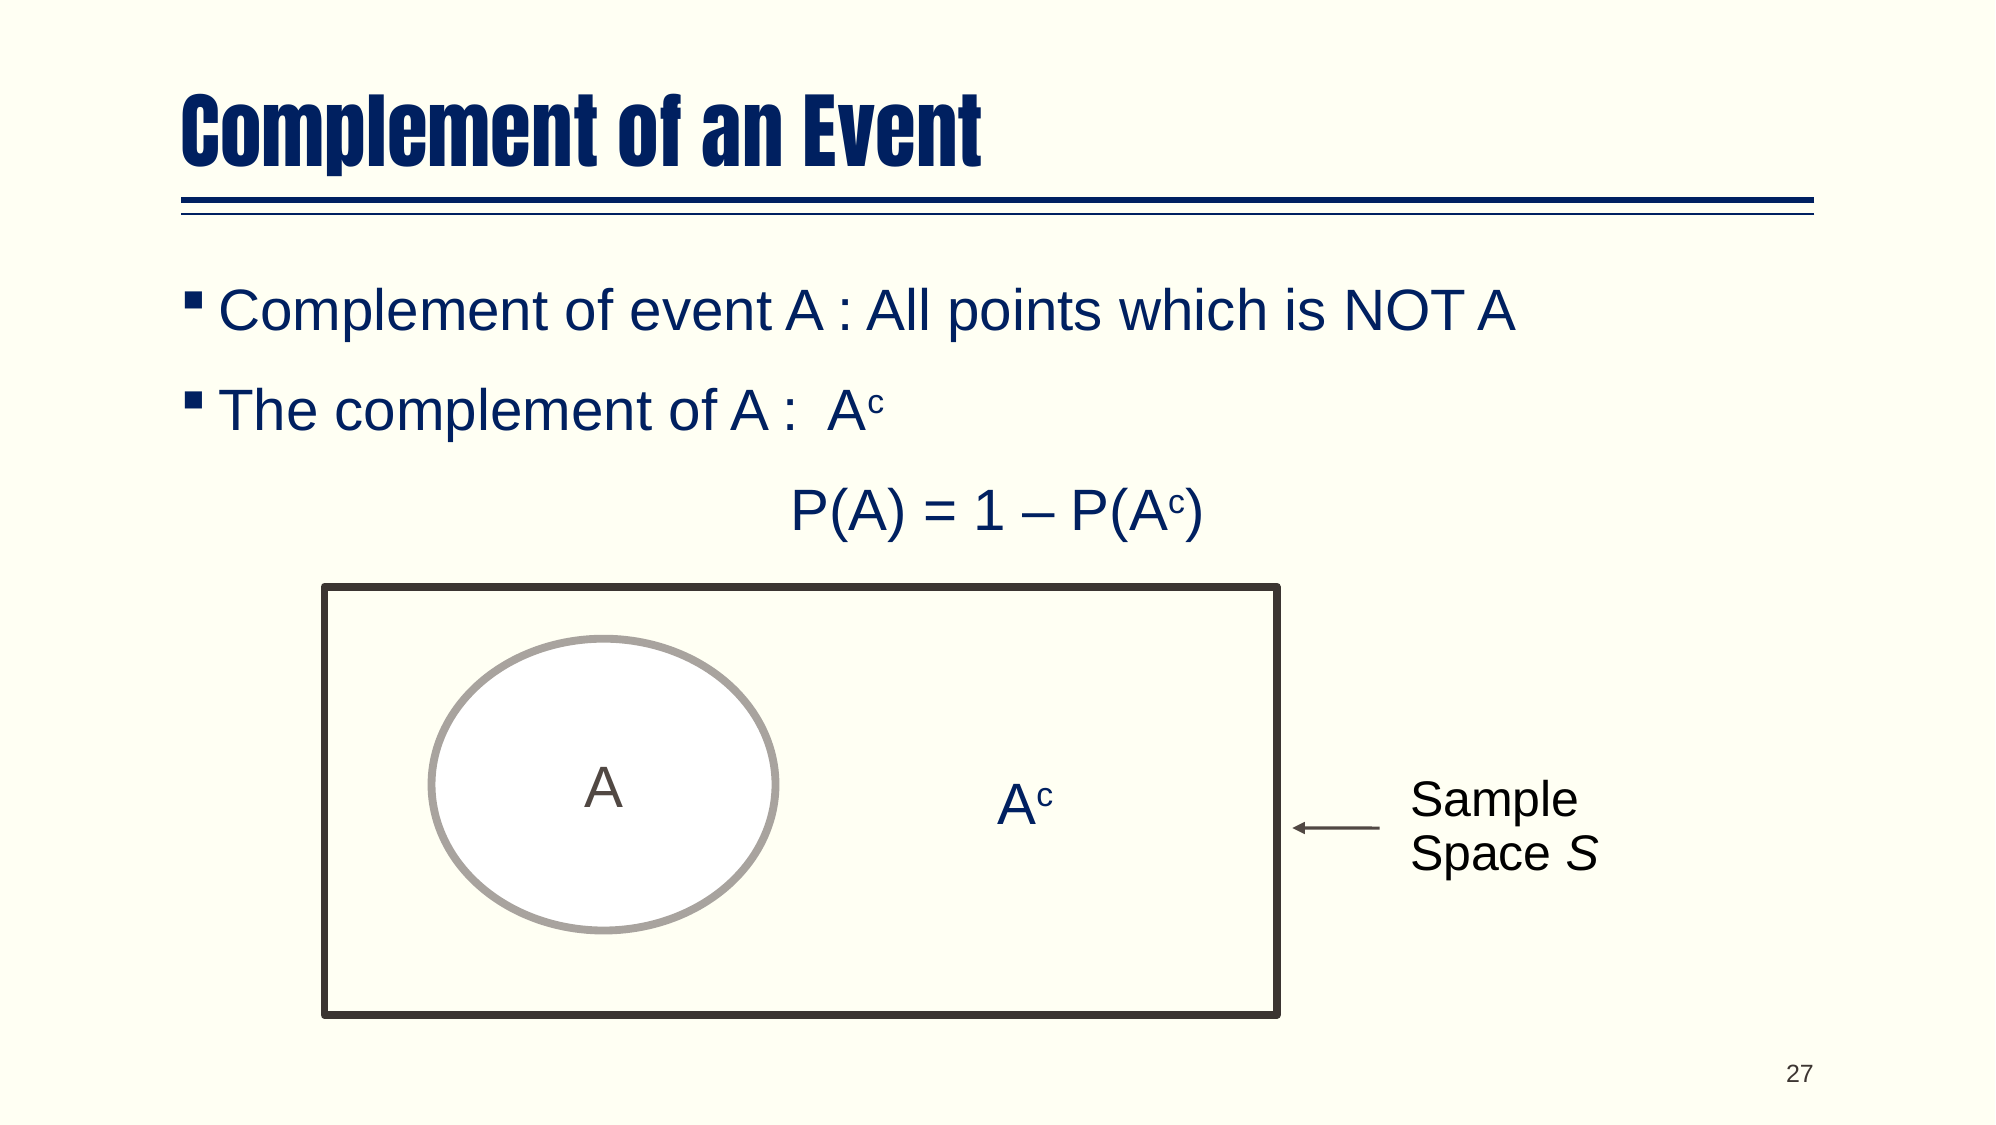

# Complement of an Event
Complement of event A : All points which is NOT A
The complement of A :  Ac
P(A) = 1 – P(Ac)
			Ac
A
Sample
Space S

27